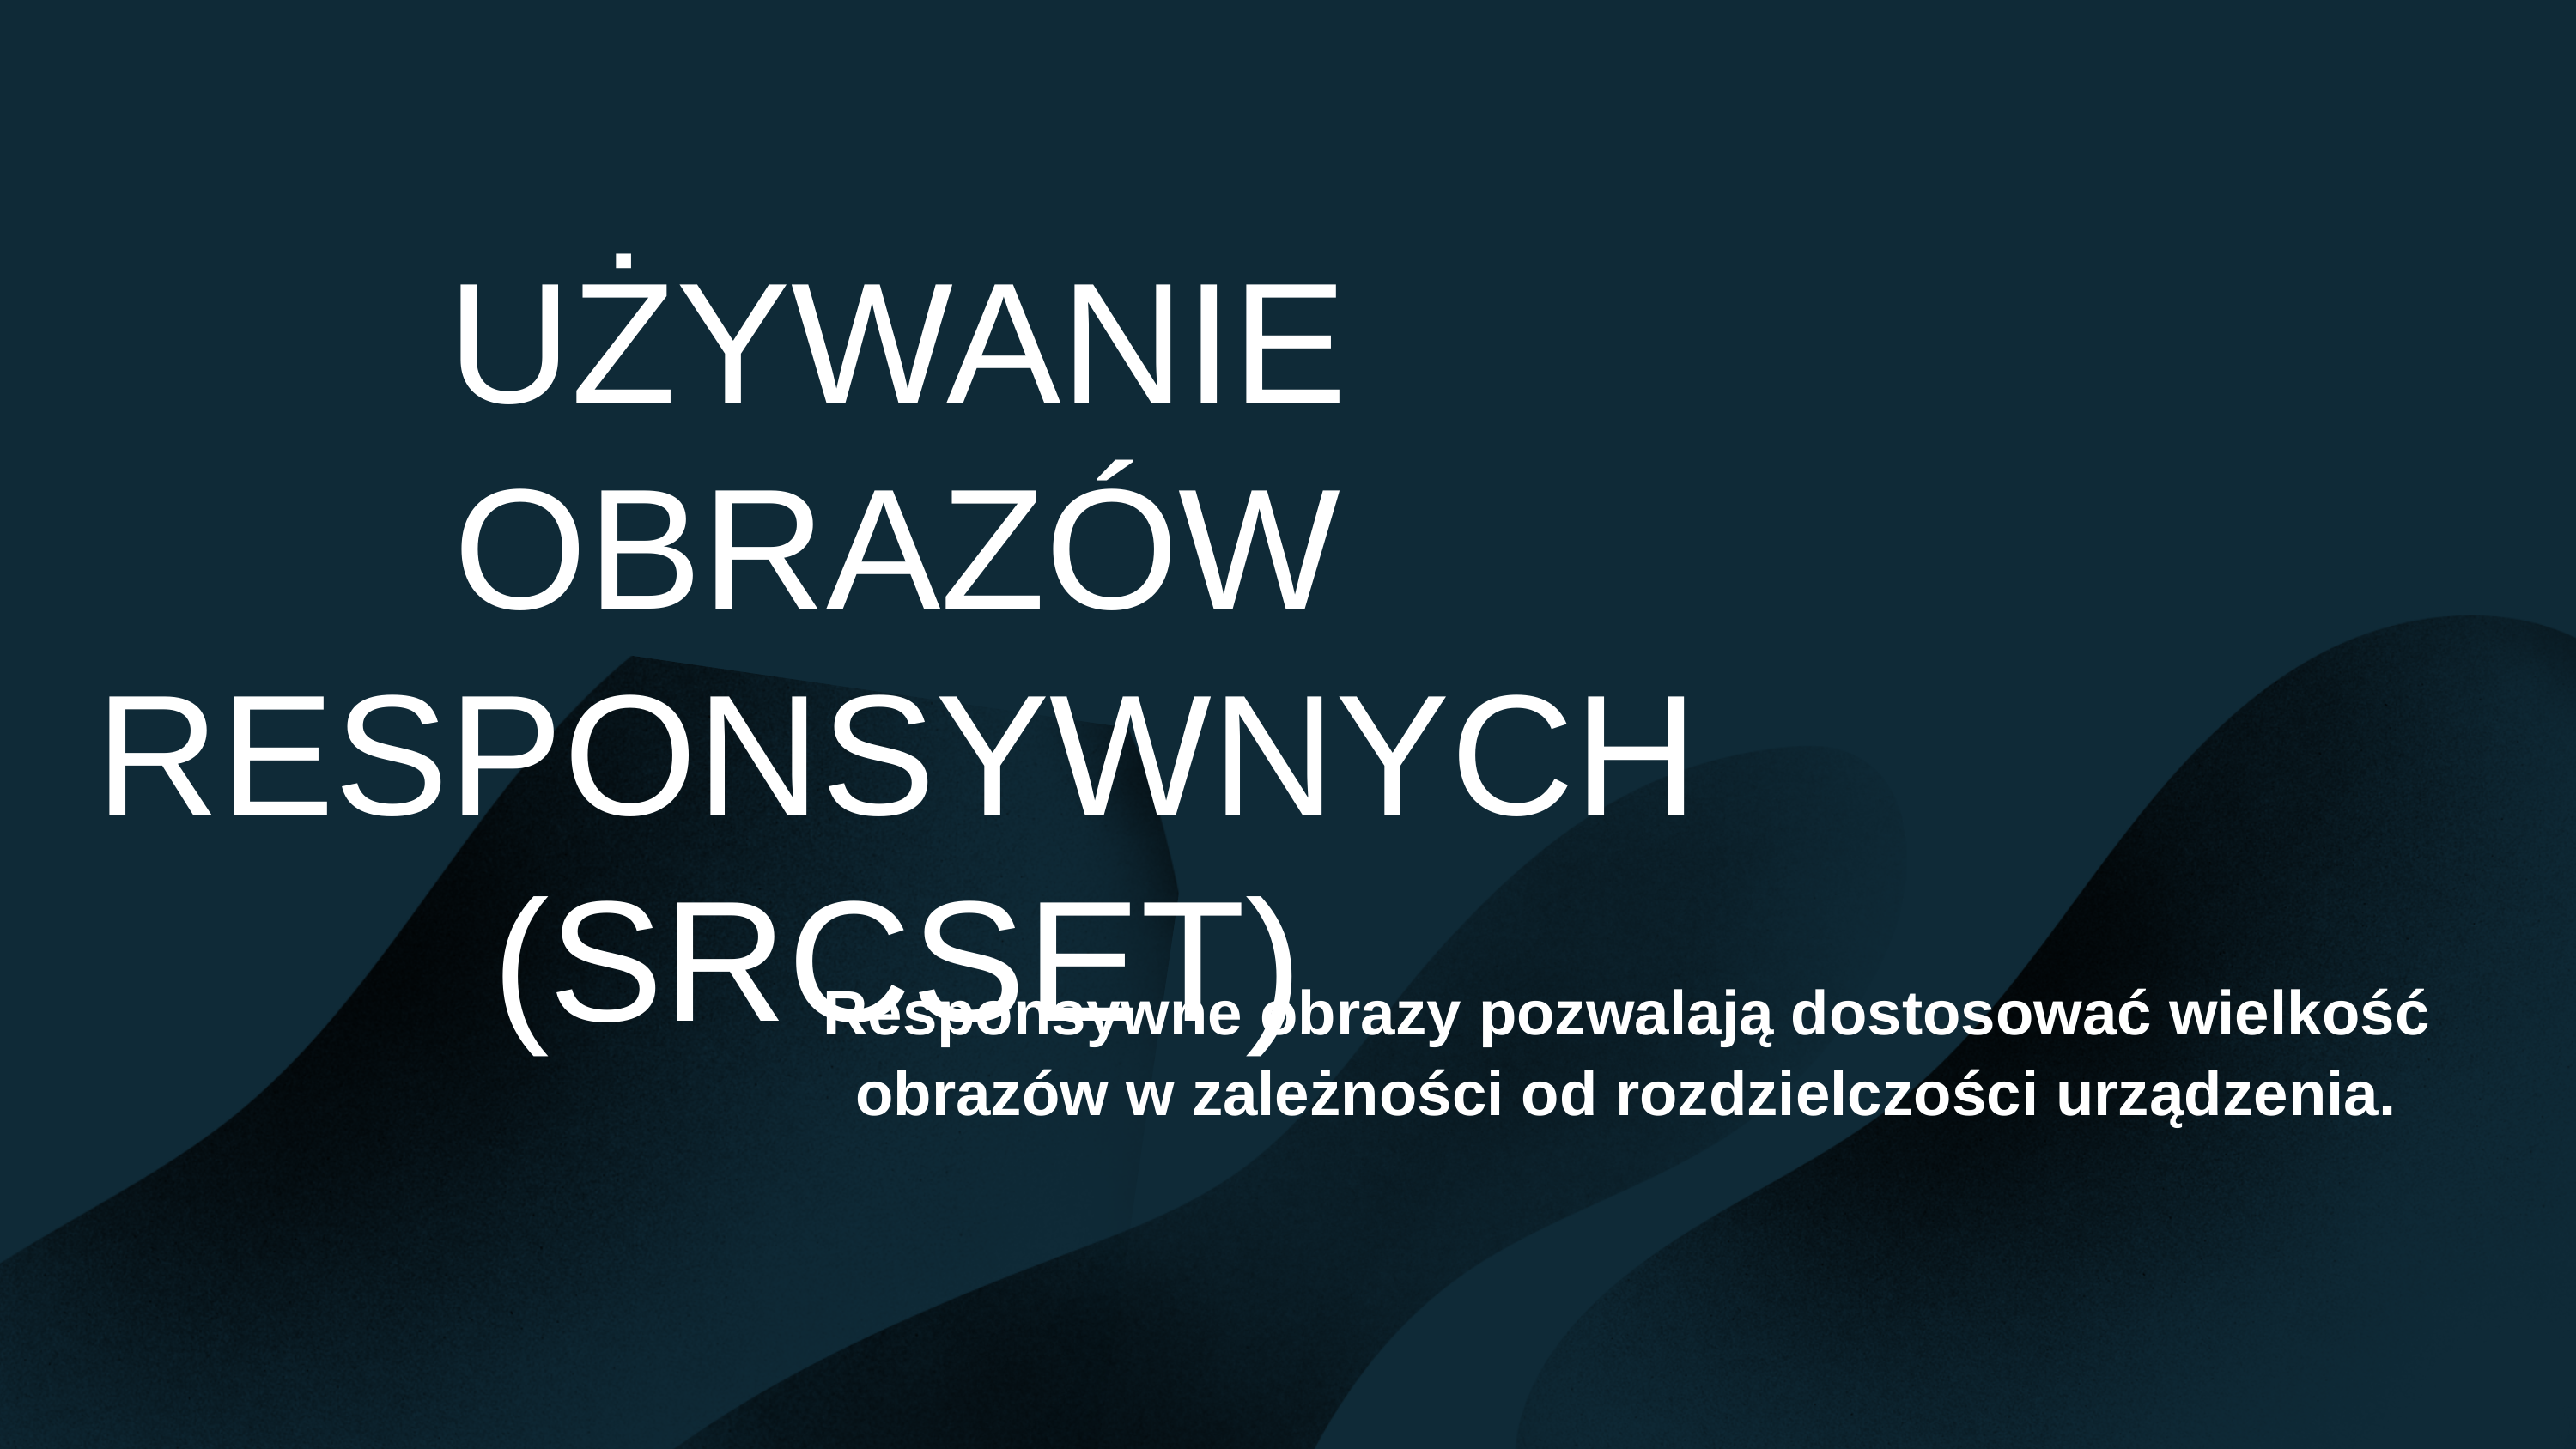

UŻYWANIE OBRAZÓW RESPONSYWNYCH (SRCSET)

Responsywne obrazy pozwalają dostosować wielkość obrazów w zależności od rozdzielczości urządzenia.